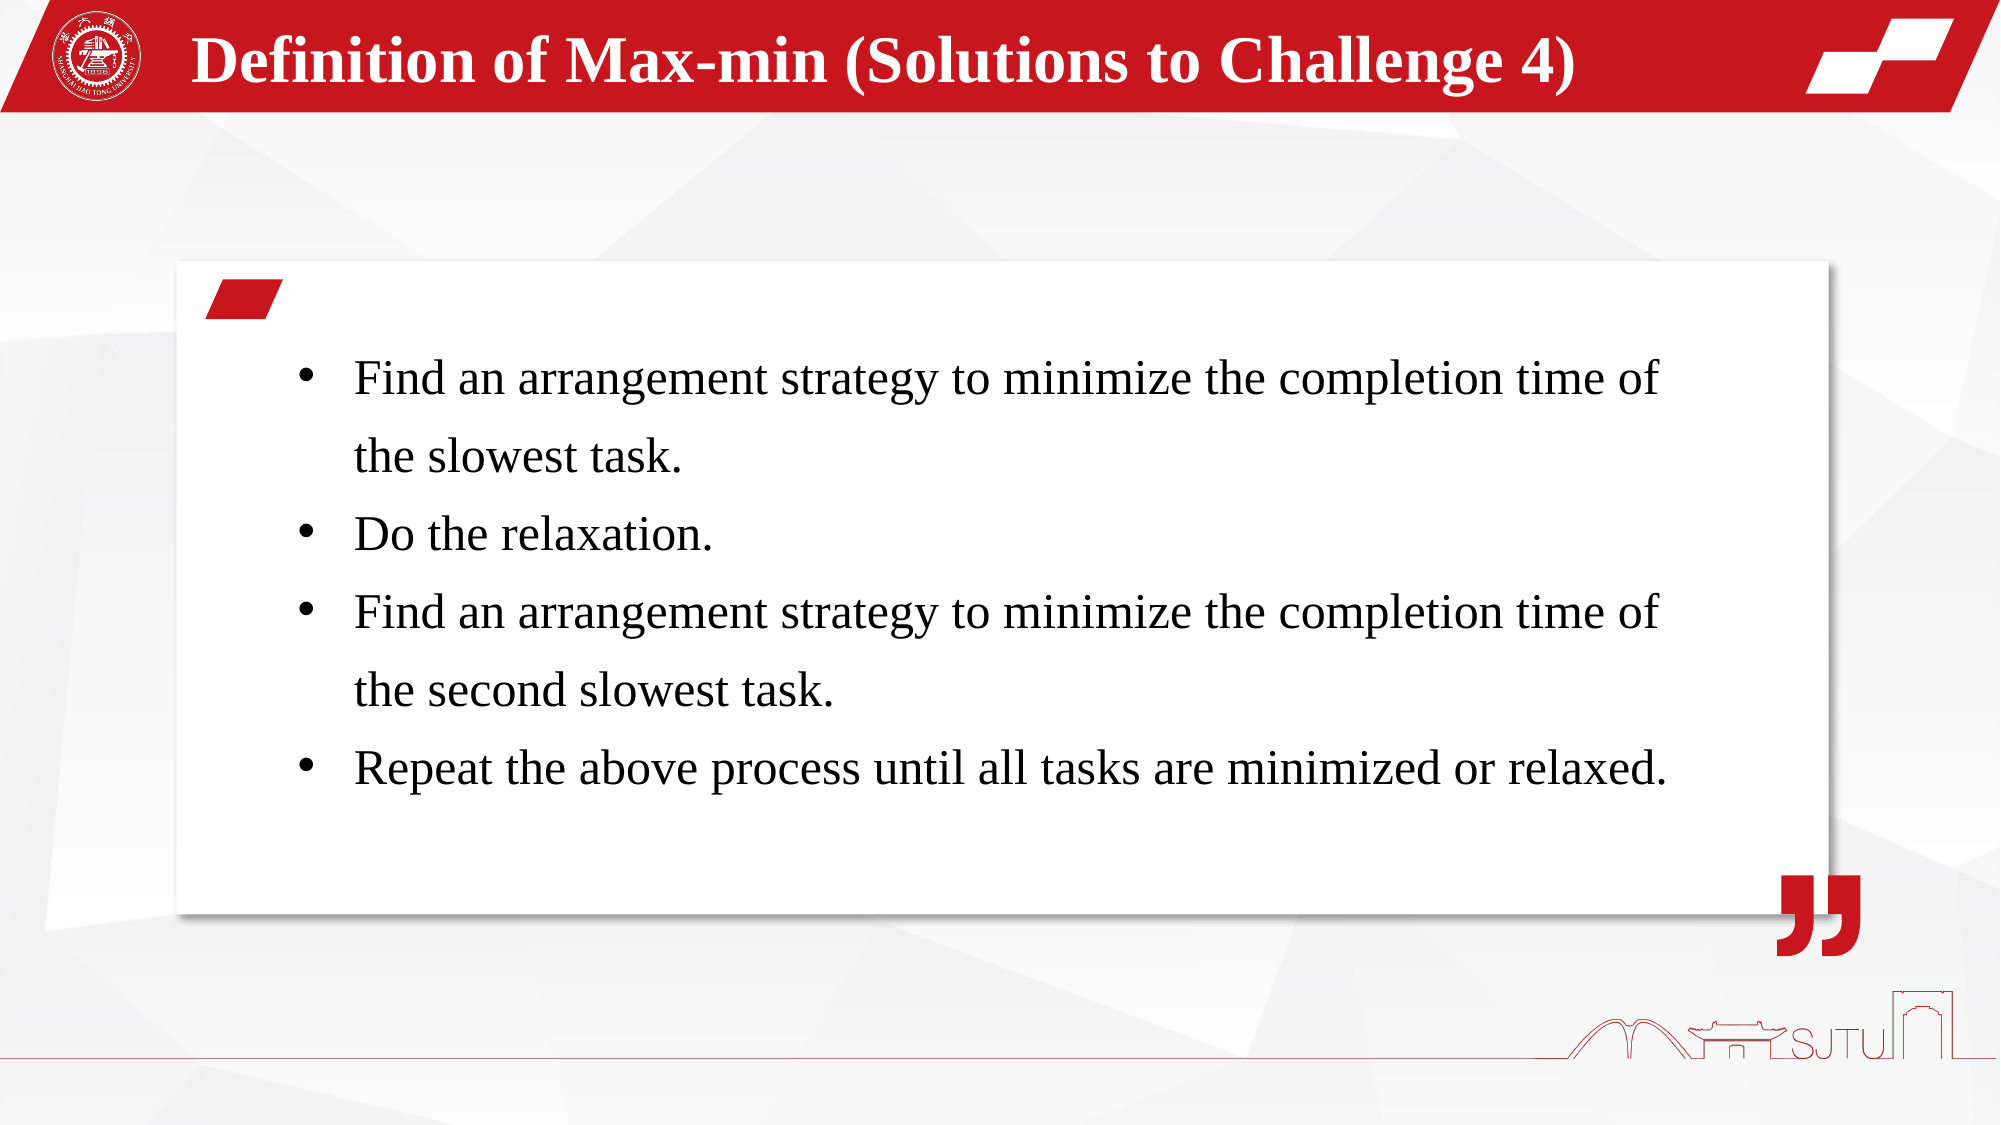

Definition of Max-min (Solutions to Challenge 4)

Find an arrangement strategy to minimize the completion time of the slowest task.
Do the relaxation.
Find an arrangement strategy to minimize the completion time of the second slowest task.
Repeat the above process until all tasks are minimized or relaxed.